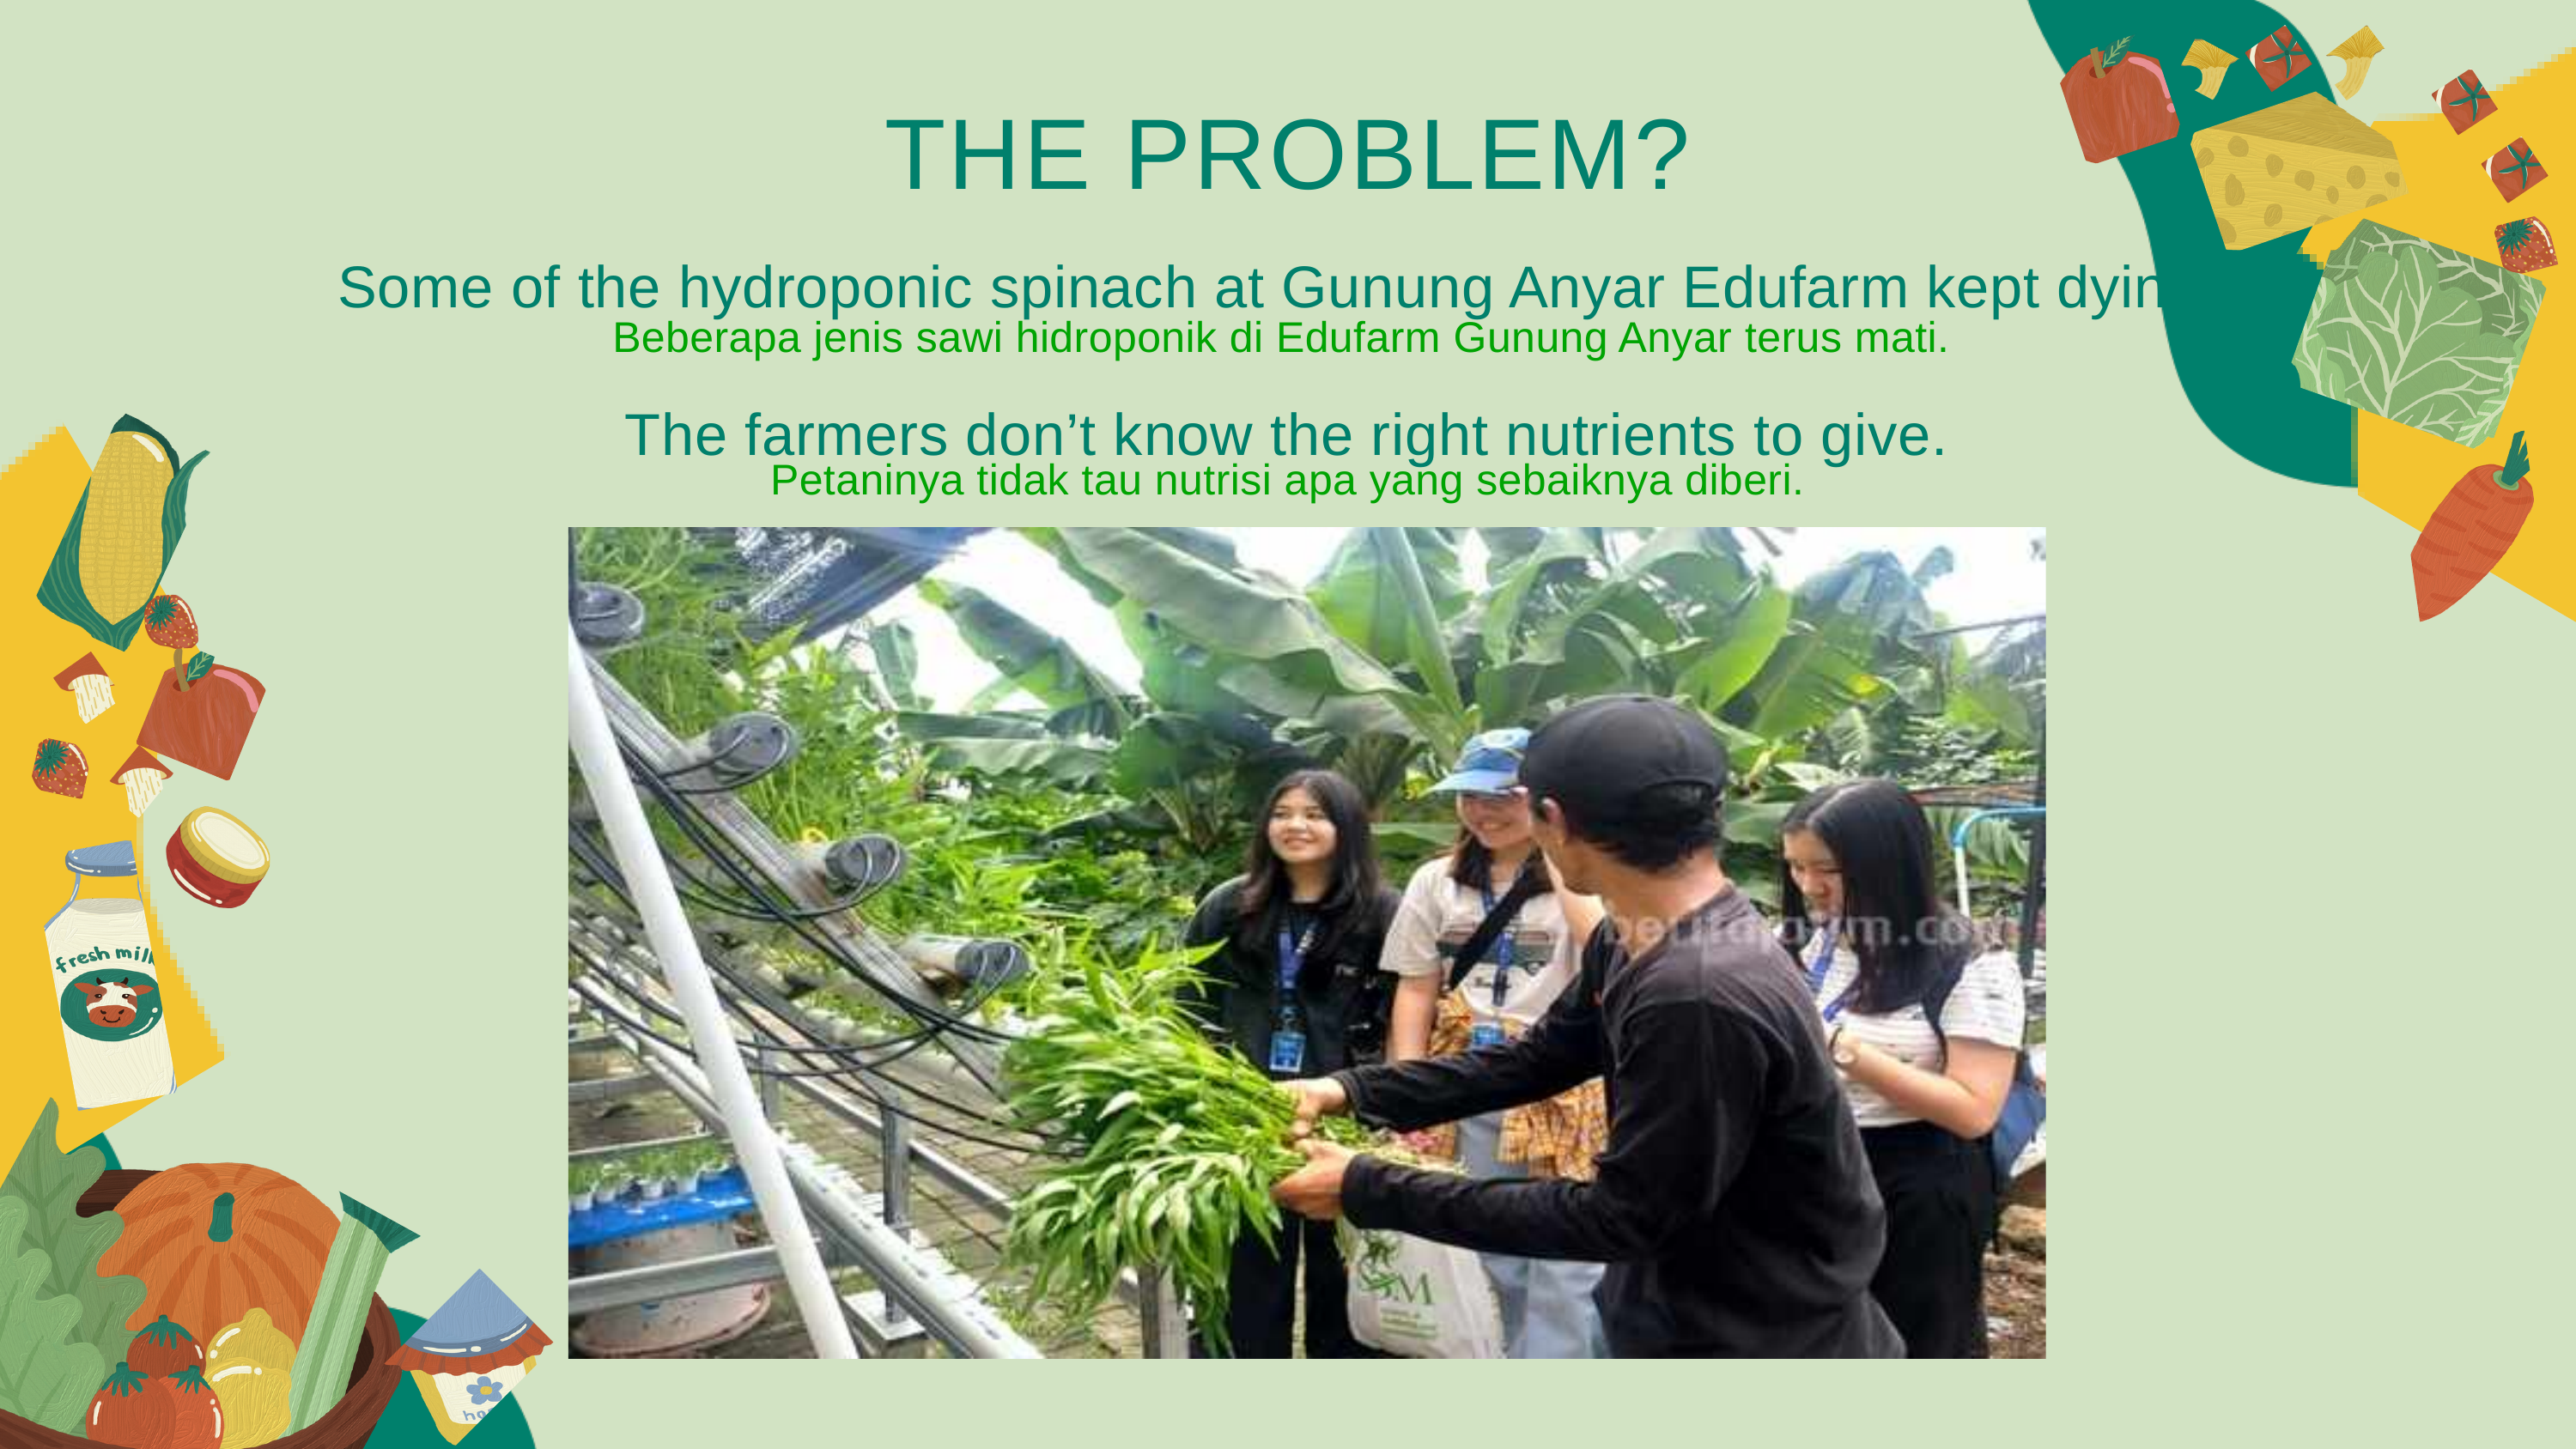

THE PROBLEM?

Some of the hydroponic spinach at Gunung Anyar Edufarm kept dying.
The farmers don’t know the right nutrients to give.

Beberapa jenis sawi hidroponik di Edufarm Gunung Anyar terus mati.

Petaninya tidak tau nutrisi apa yang sebaiknya diberi.